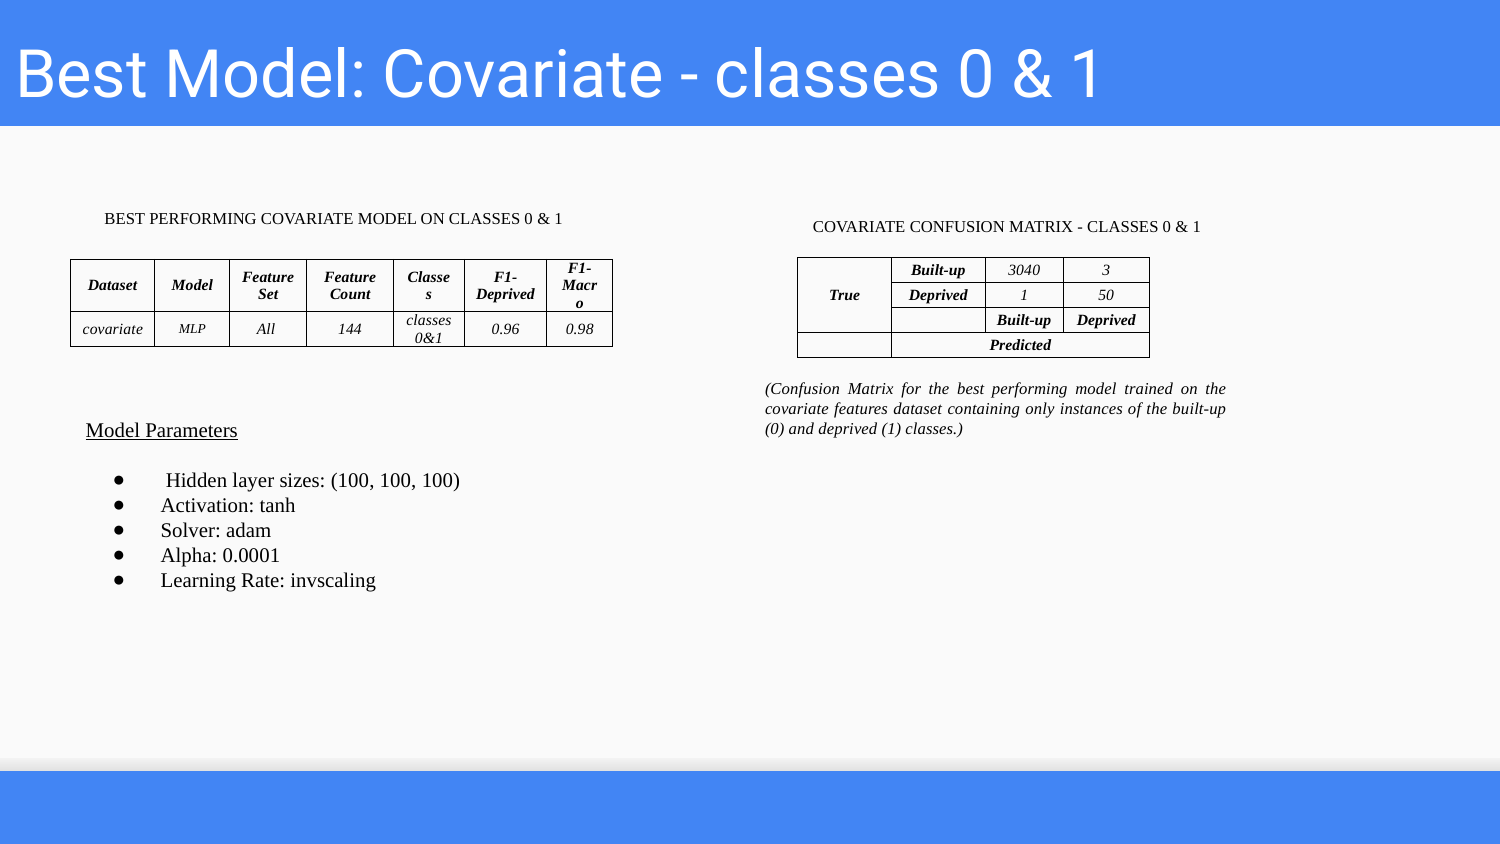

Best Model: Covariate - classes 0 & 1
Best Performing Covariate Model on Classes 0 & 1

Covariate Confusion Matrix - Classes 0 & 1
| True | Built-up | 3040 | 3 |
| --- | --- | --- | --- |
|  | Deprived | 1 | 50 |
|  |  | Built-up | Deprived |
|  | Predicted |  |  |
| Dataset | Model | Feature Set | Feature Count | Classes | F1- Deprived | F1- Macro |
| --- | --- | --- | --- | --- | --- | --- |
| covariate | MLP | All | 144 | classes 0&1 | 0.96 | 0.98 |
(Confusion Matrix for the best performing model trained on the covariate features dataset containing only instances of the built-up (0) and deprived (1) classes.)
Model Parameters
 Hidden layer sizes: (100, 100, 100)
Activation: tanh
Solver: adam
Alpha: 0.0001
Learning Rate: invscaling